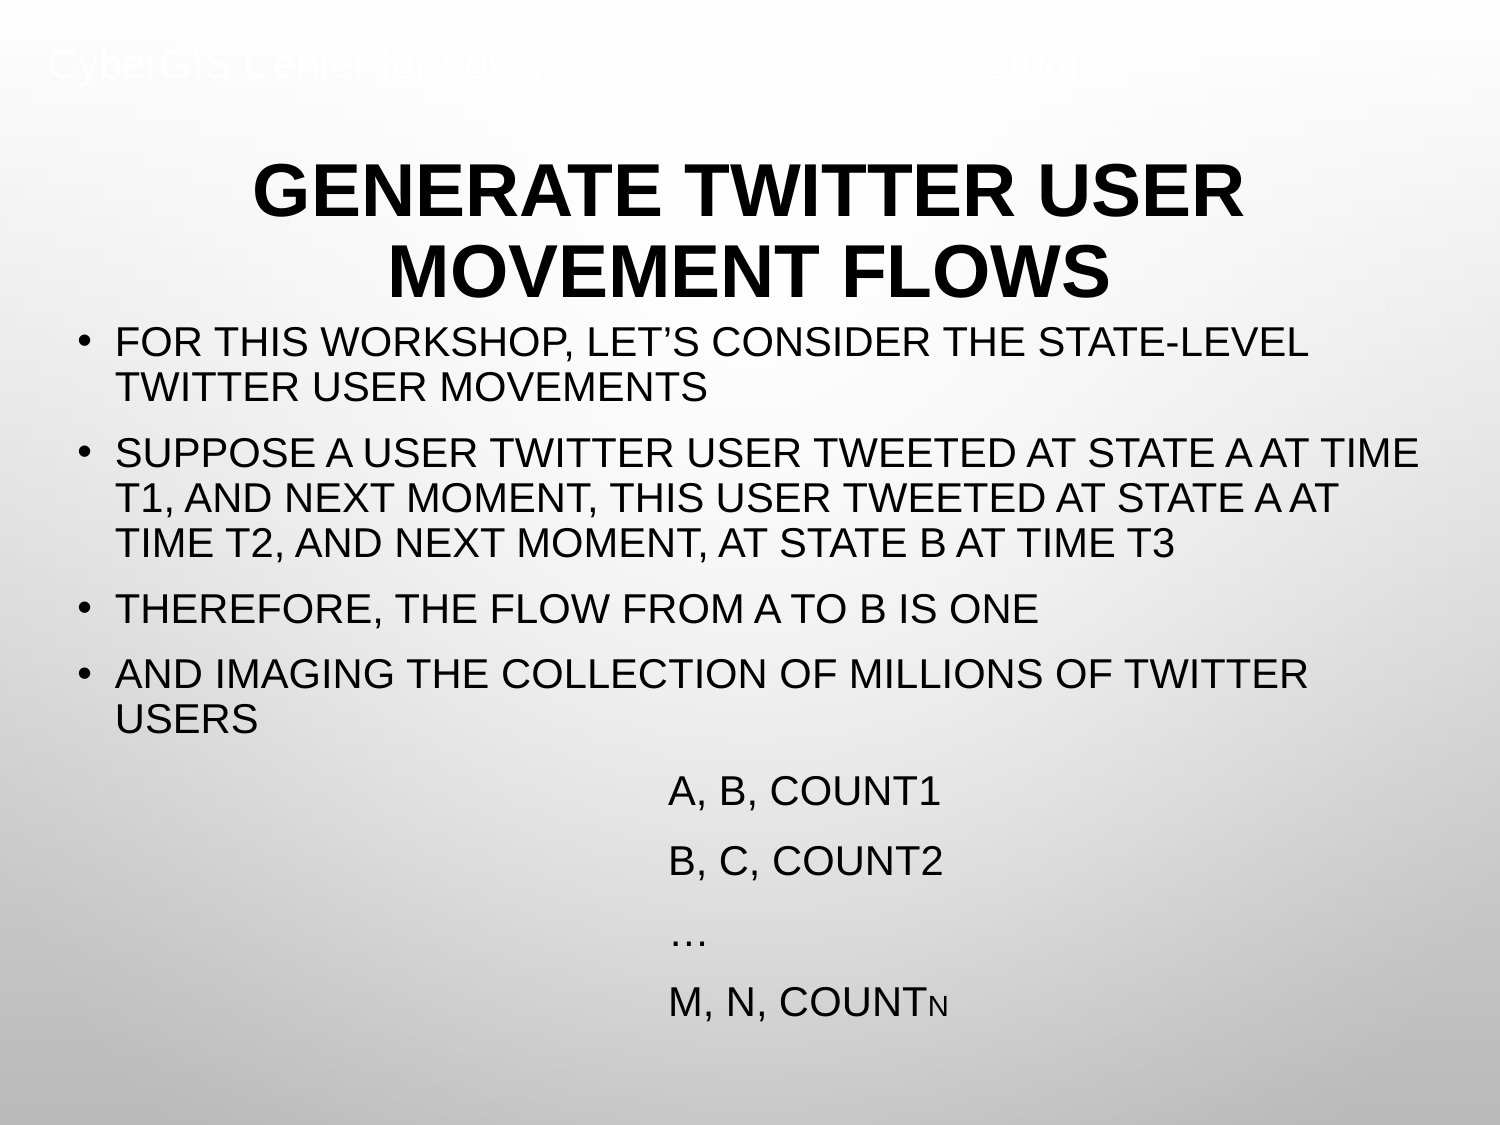

# Generate Twitter user movement flows
For this workshop, let’s consider the state-level Twitter user movements
Suppose a user Twitter user tweeted at state A at time t1, and next moment, this user tweeted at state A at time t2, and next moment, at state B at time t3
Therefore, the flow from A to B is one
And imaging the collection of millions of Twitter users
A, B, count1
B, C, count2
…
M, N, countn